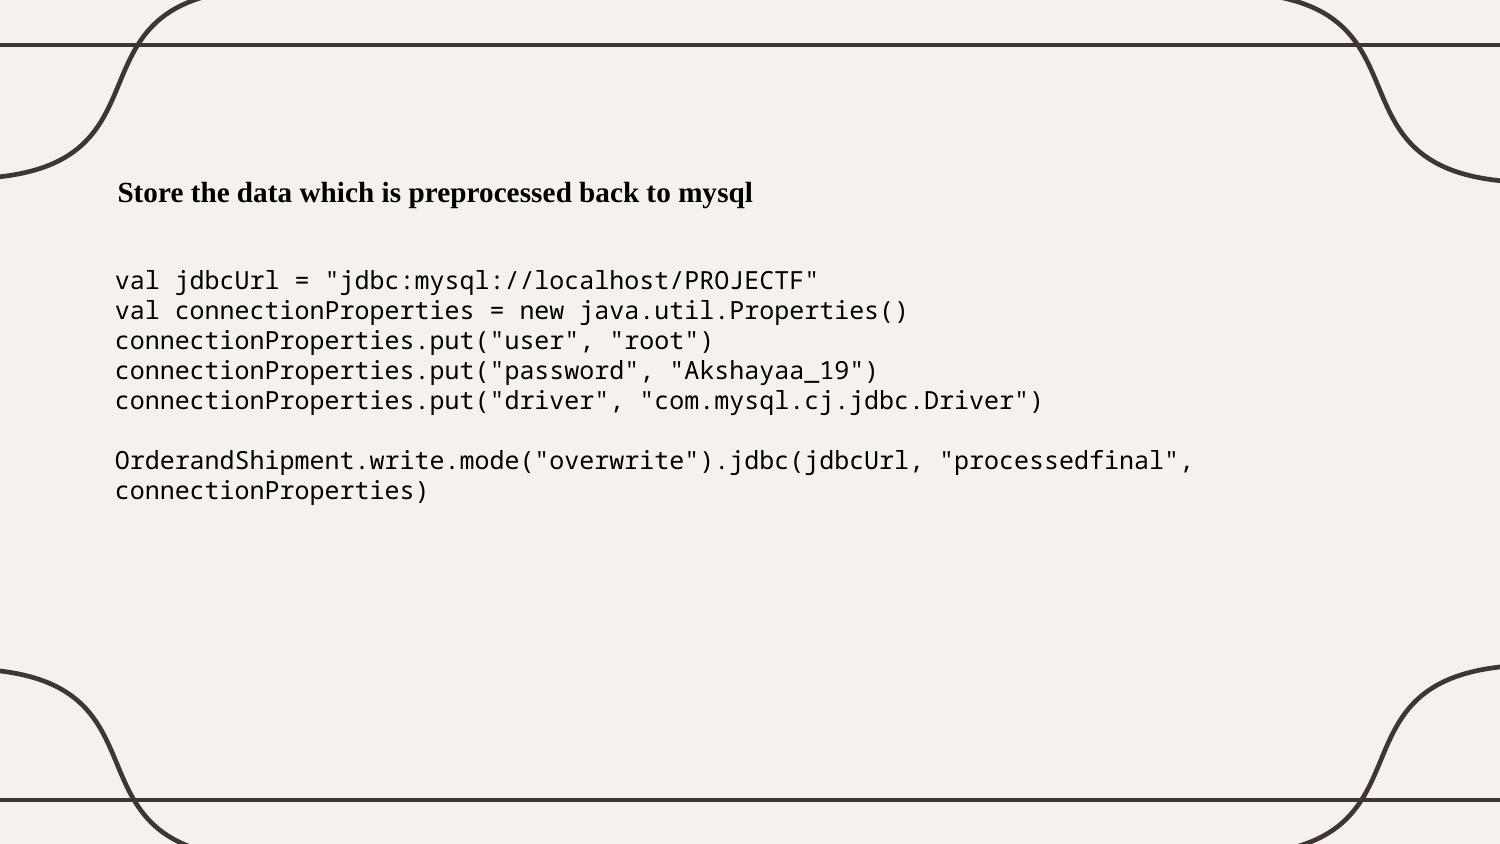

Store the data which is preprocessed back to mysql
val jdbcUrl = "jdbc:mysql://localhost/PROJECTF"
val connectionProperties = new java.util.Properties()
connectionProperties.put("user", "root")
connectionProperties.put("password", "Akshayaa_19")
connectionProperties.put("driver", "com.mysql.cj.jdbc.Driver")

OrderandShipment.write.mode("overwrite").jdbc(jdbcUrl, "processedfinal", connectionProperties)